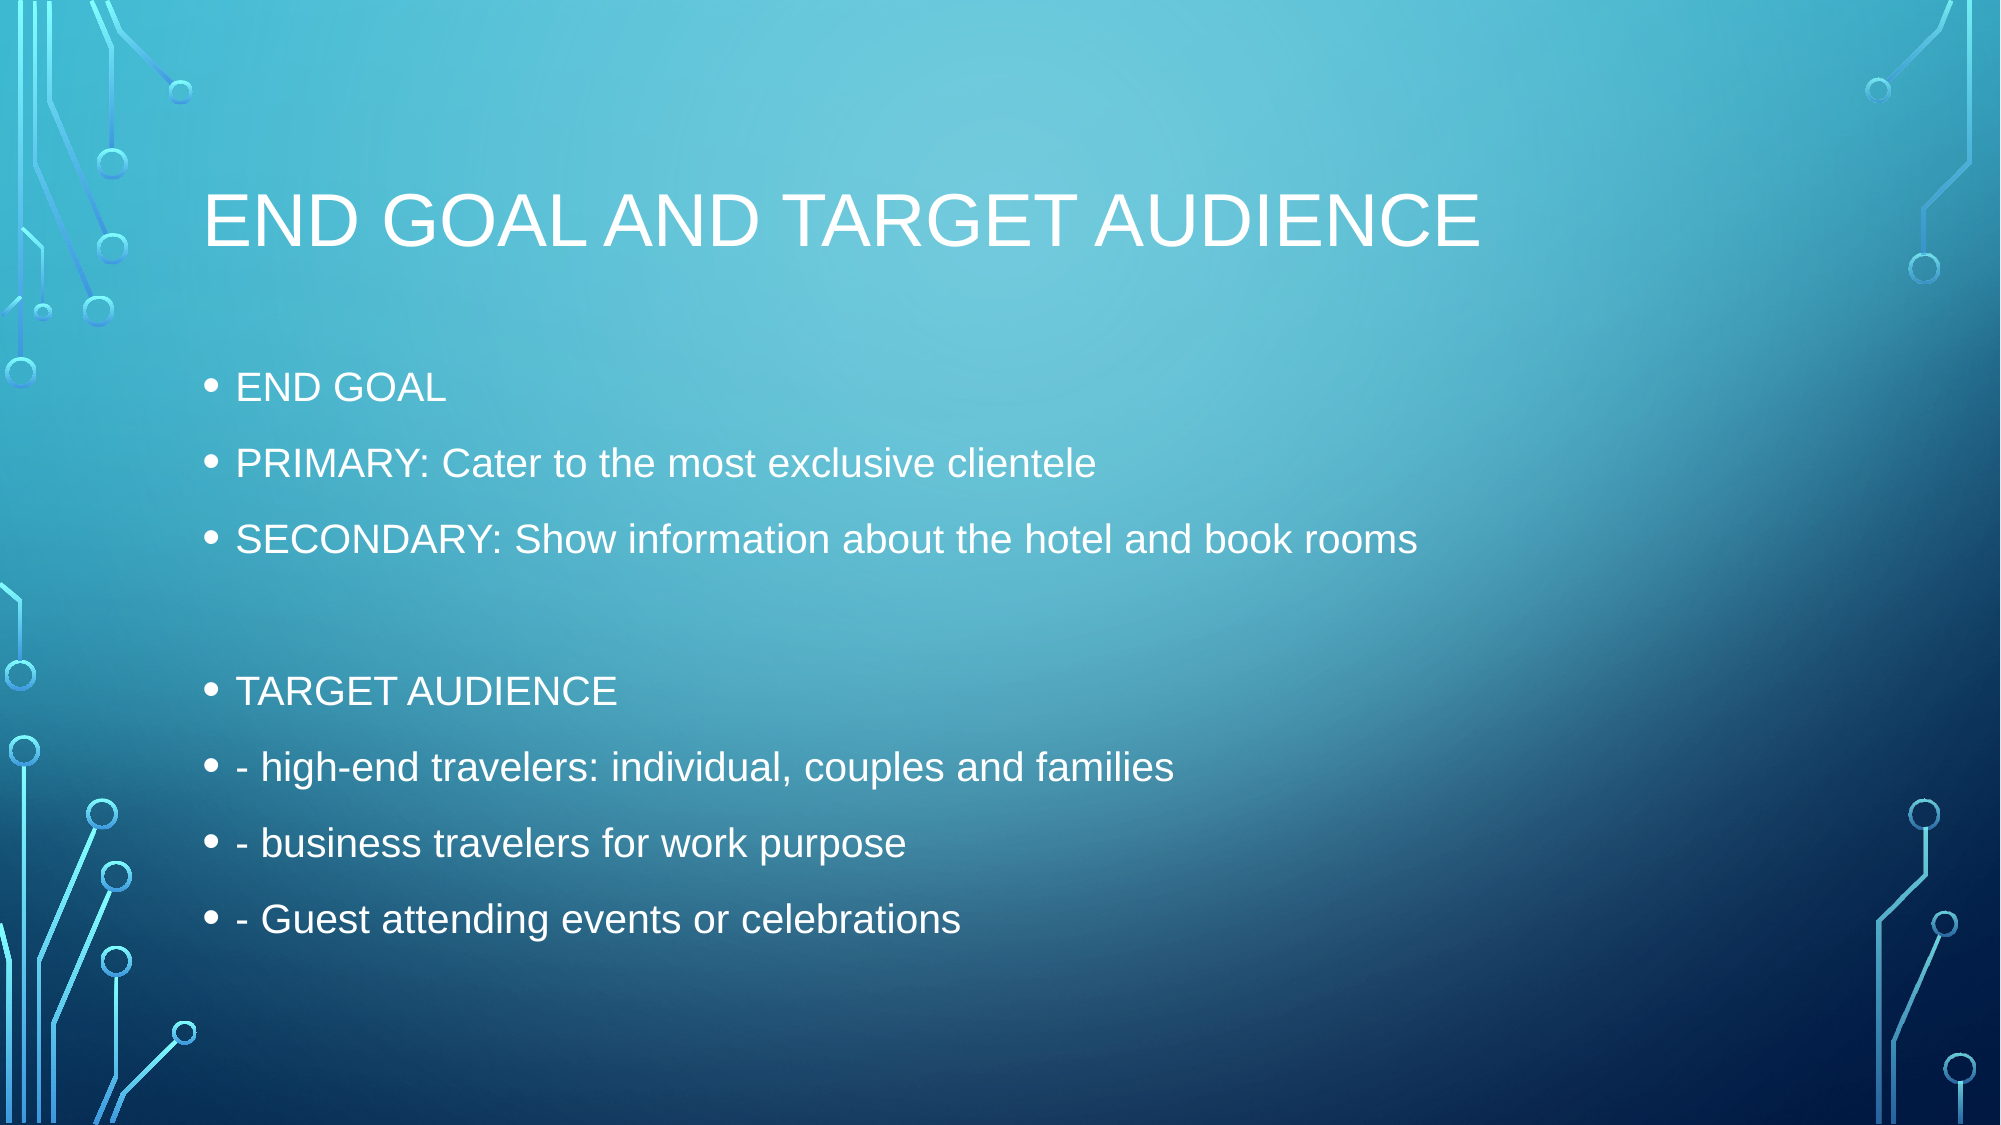

# End goal and target audience
END GOAL
PRIMARY: Cater to the most exclusive clientele
SECONDARY: Show information about the hotel and book rooms

TARGET AUDIENCE
- high-end travelers: individual, couples and families
- business travelers for work purpose
- Guest attending events or celebrations